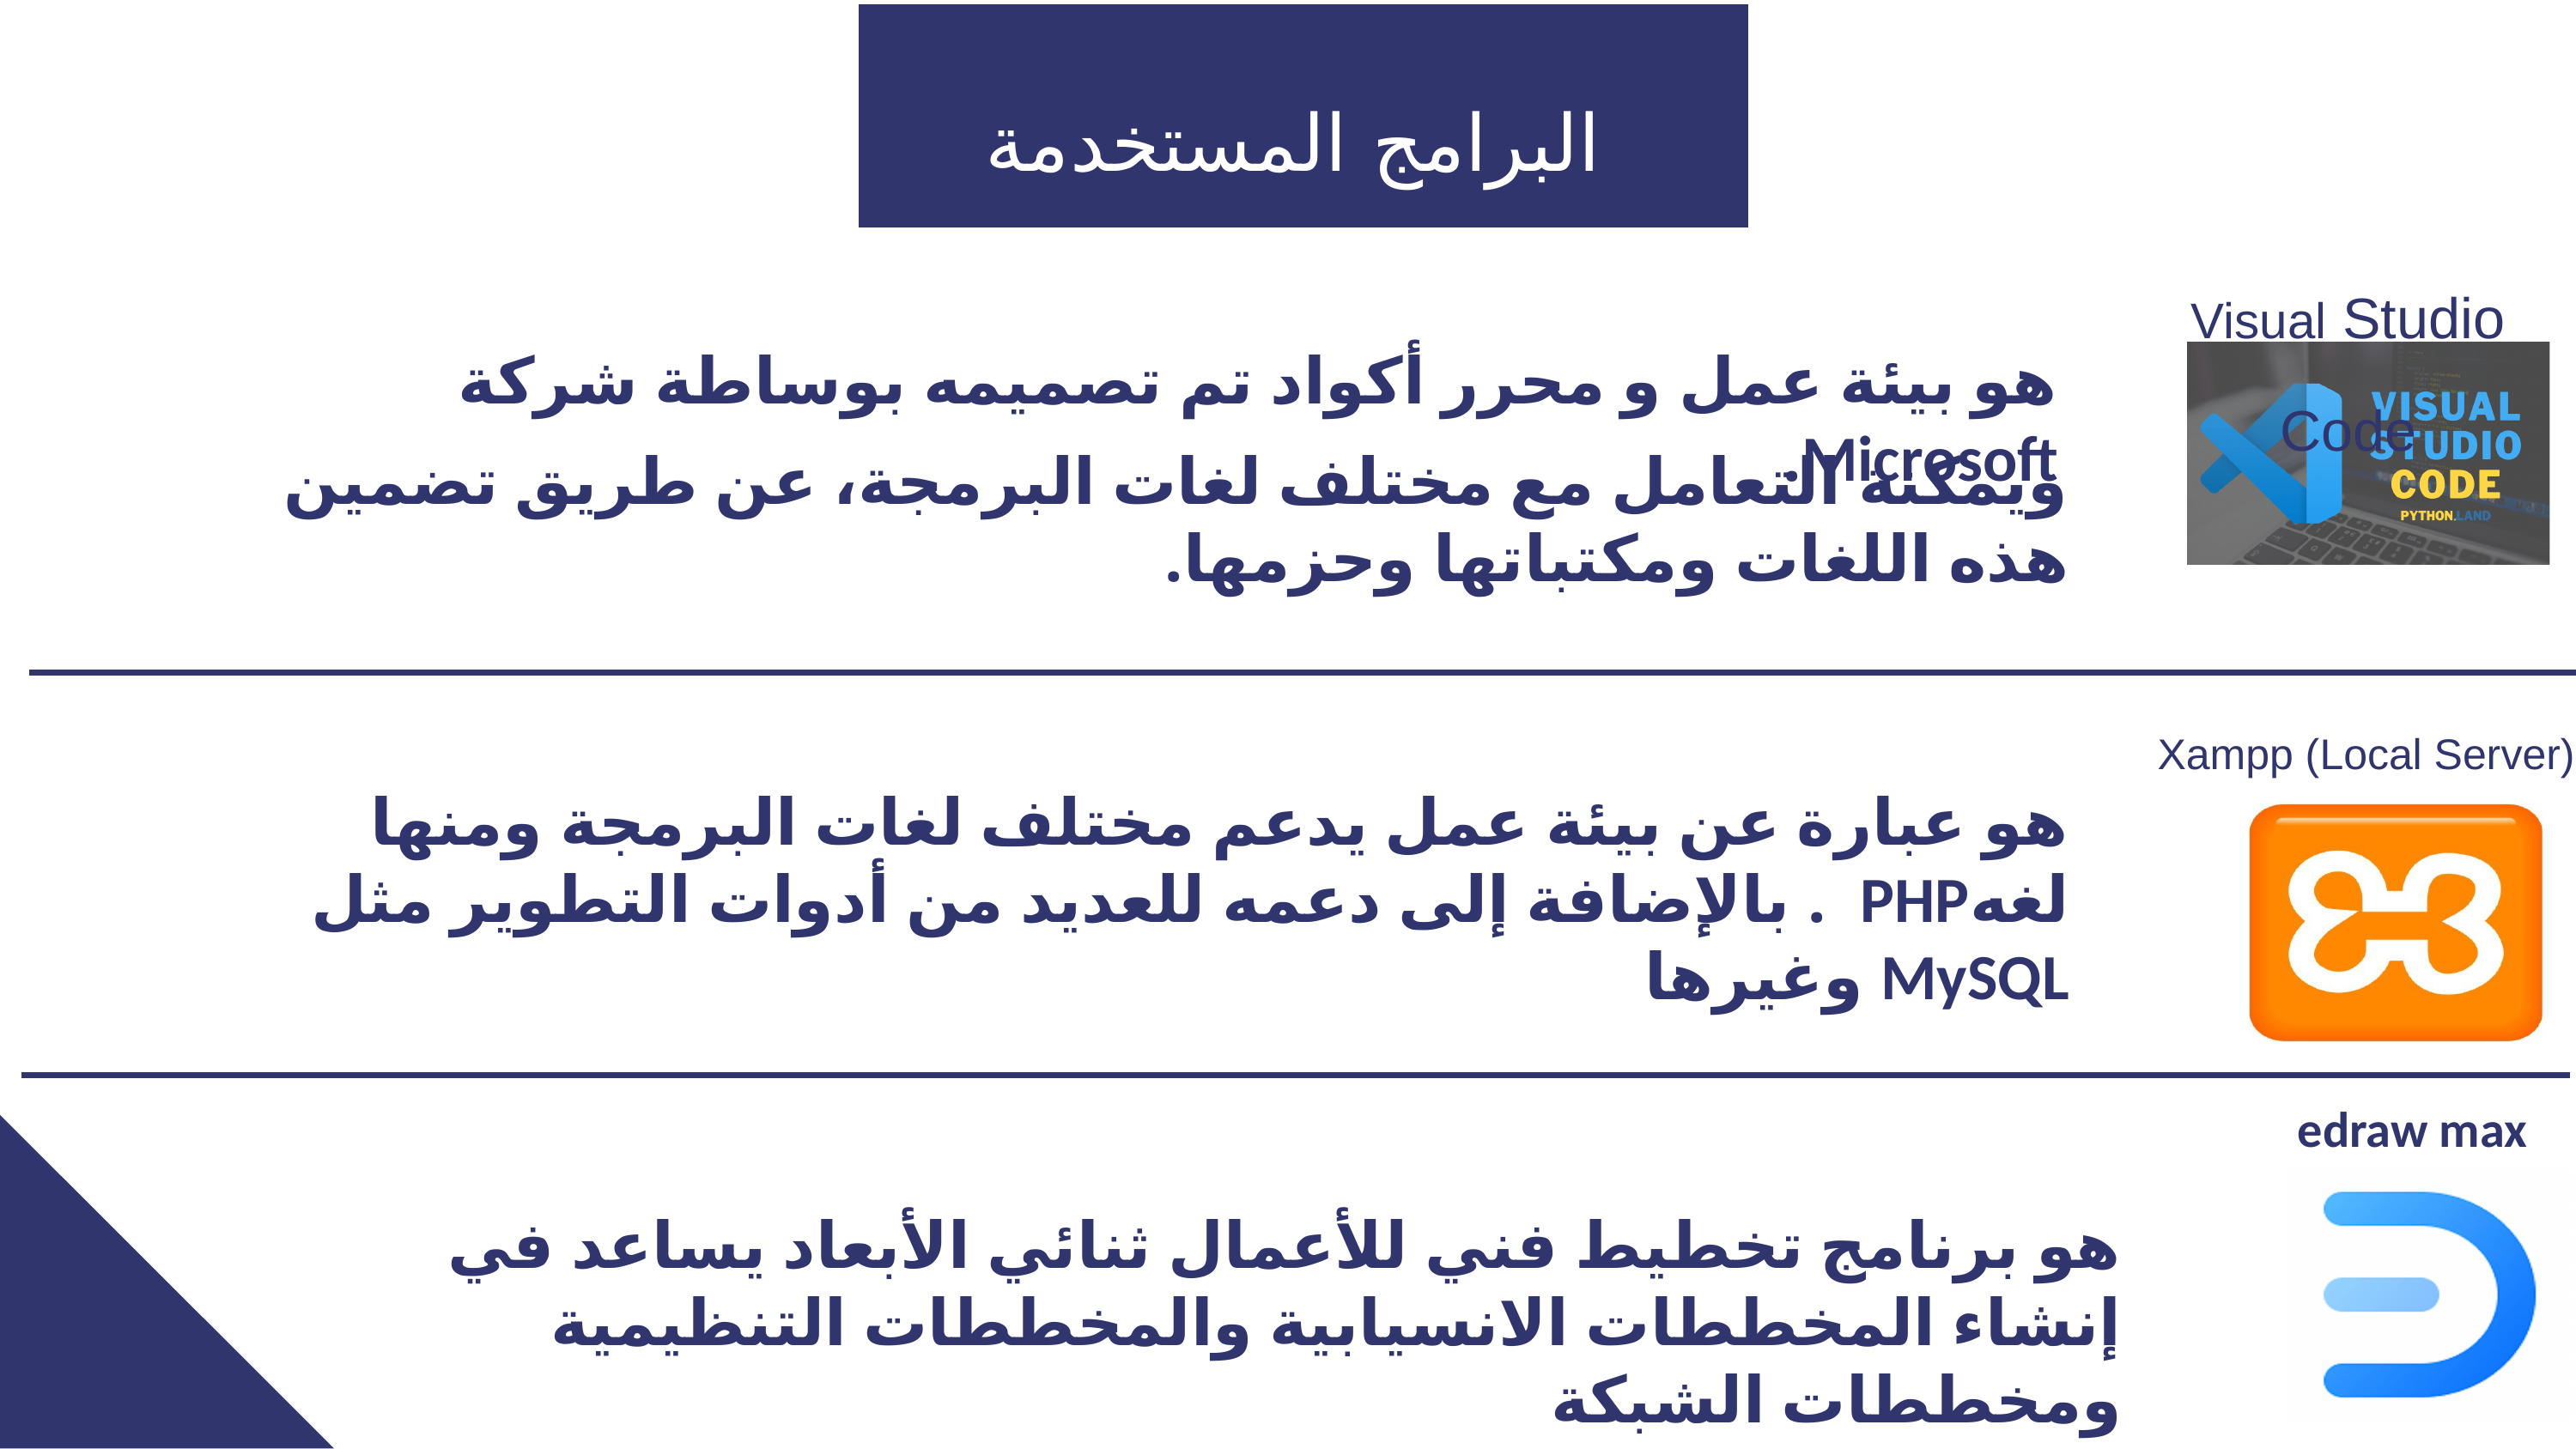

البرامج المستخدمة

Visual Studio Code
هو بيئة عمل و محرر أكواد تم تصميمه بوساطة شركة Microsoft.

ويمكنة التعامل مع مختلف لغات البرمجة، عن طريق تضمين هذه اللغات ومكتباتها وحزمها.

Xampp (Local Server)
هو عبارة عن بيئة عمل يدعم مختلف لغات البرمجة ومنها لغهPHP  . بالإضافة إلى دعمه للعديد من أدوات التطوير مثل MySQL وغيرها

edraw max

هو برنامج تخطيط فني للأعمال ثنائي الأبعاد يساعد في إنشاء المخططات الانسيابية والمخططات التنظيمية ومخططات الشبكة